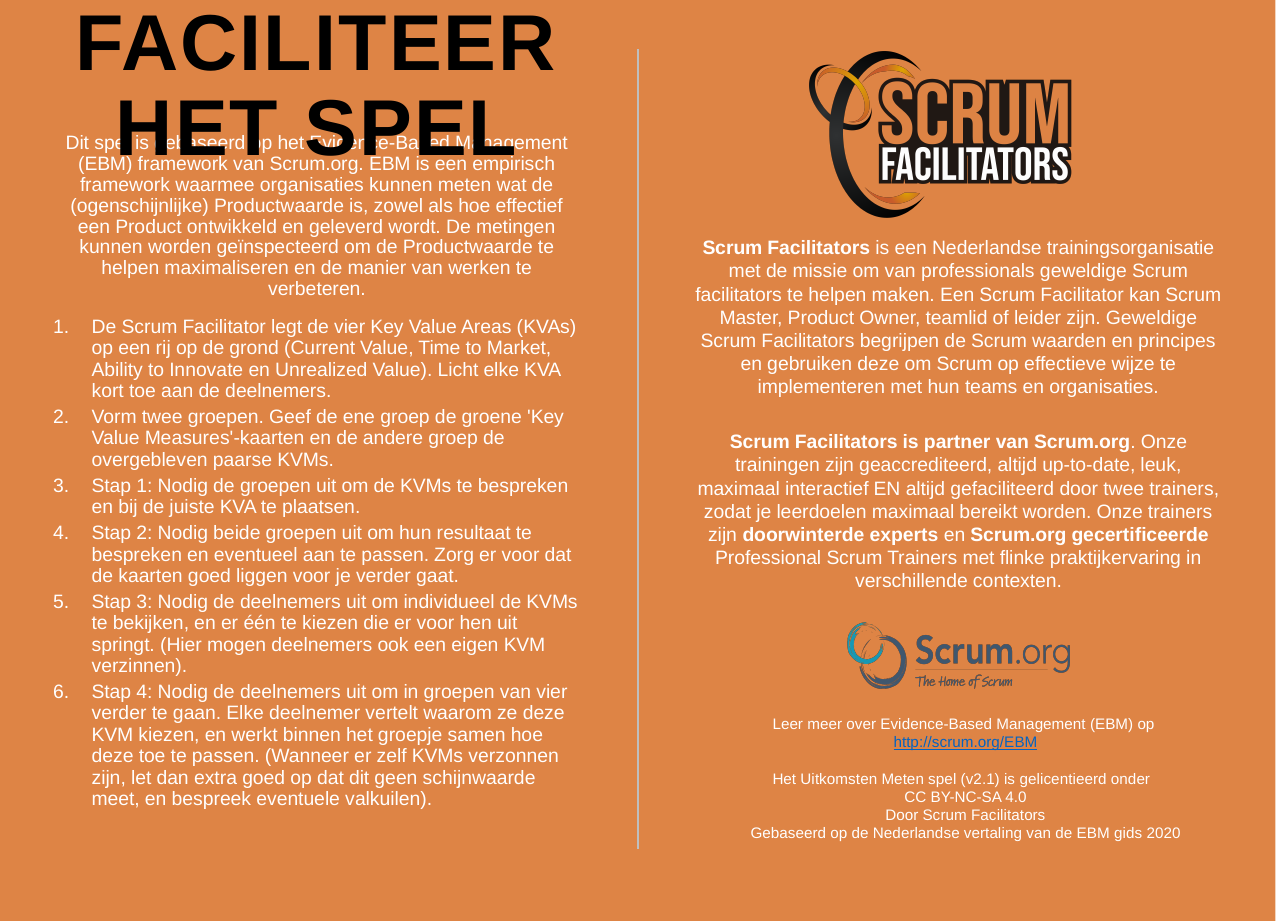

# FACILITEER HET SPEL
Dit spel is gebaseerd op het Evidence-Based Management (EBM) framework van Scrum.org. EBM is een empirisch framework waarmee organisaties kunnen meten wat de (ogenschijnlijke) Productwaarde is, zowel als hoe effectief een Product ontwikkeld en geleverd wordt. De metingen kunnen worden geïnspecteerd om de Productwaarde te helpen maximaliseren en de manier van werken te verbeteren.
Scrum Facilitators is een Nederlandse trainingsorganisatie met de missie om van professionals geweldige Scrum facilitators te helpen maken. Een Scrum Facilitator kan Scrum Master, Product Owner, teamlid of leider zijn. Geweldige Scrum Facilitators begrijpen de Scrum waarden en principes en gebruiken deze om Scrum op effectieve wijze te implementeren met hun teams en organisaties.

Scrum Facilitators is partner van Scrum.org. Onze trainingen zijn geaccrediteerd, altijd up-to-date, leuk, maximaal interactief EN altijd gefaciliteerd door twee trainers, zodat je leerdoelen maximaal bereikt worden. Onze trainers zijn doorwinterde experts en Scrum.org gecertificeerde Professional Scrum Trainers met flinke praktijkervaring in verschillende contexten.
De Scrum Facilitator legt de vier Key Value Areas (KVAs) op een rij op de grond (Current Value, Time to Market, Ability to Innovate en Unrealized Value). Licht elke KVA kort toe aan de deelnemers.
Vorm twee groepen. Geef de ene groep de groene 'Key Value Measures'-kaarten en de andere groep de overgebleven paarse KVMs.
Stap 1: Nodig de groepen uit om de KVMs te bespreken en bij de juiste KVA te plaatsen.
Stap 2: Nodig beide groepen uit om hun resultaat te bespreken en eventueel aan te passen. Zorg er voor dat de kaarten goed liggen voor je verder gaat.
Stap 3: Nodig de deelnemers uit om individueel de KVMs te bekijken, en er één te kiezen die er voor hen uit springt. (Hier mogen deelnemers ook een eigen KVM verzinnen).
Stap 4: Nodig de deelnemers uit om in groepen van vier verder te gaan. Elke deelnemer vertelt waarom ze deze KVM kiezen, en werkt binnen het groepje samen hoe deze toe te passen. (Wanneer er zelf KVMs verzonnen zijn, let dan extra goed op dat dit geen schijnwaarde meet, en bespreek eventuele valkuilen).
Leer meer over Evidence-Based Management (EBM) op http://scrum.org/EBM

Het Uitkomsten Meten spel (v2.1) is gelicentieerd onder
CC BY-NC-SA 4.0
Door Scrum Facilitators
Gebaseerd op de Nederlandse vertaling van de EBM gids 2020